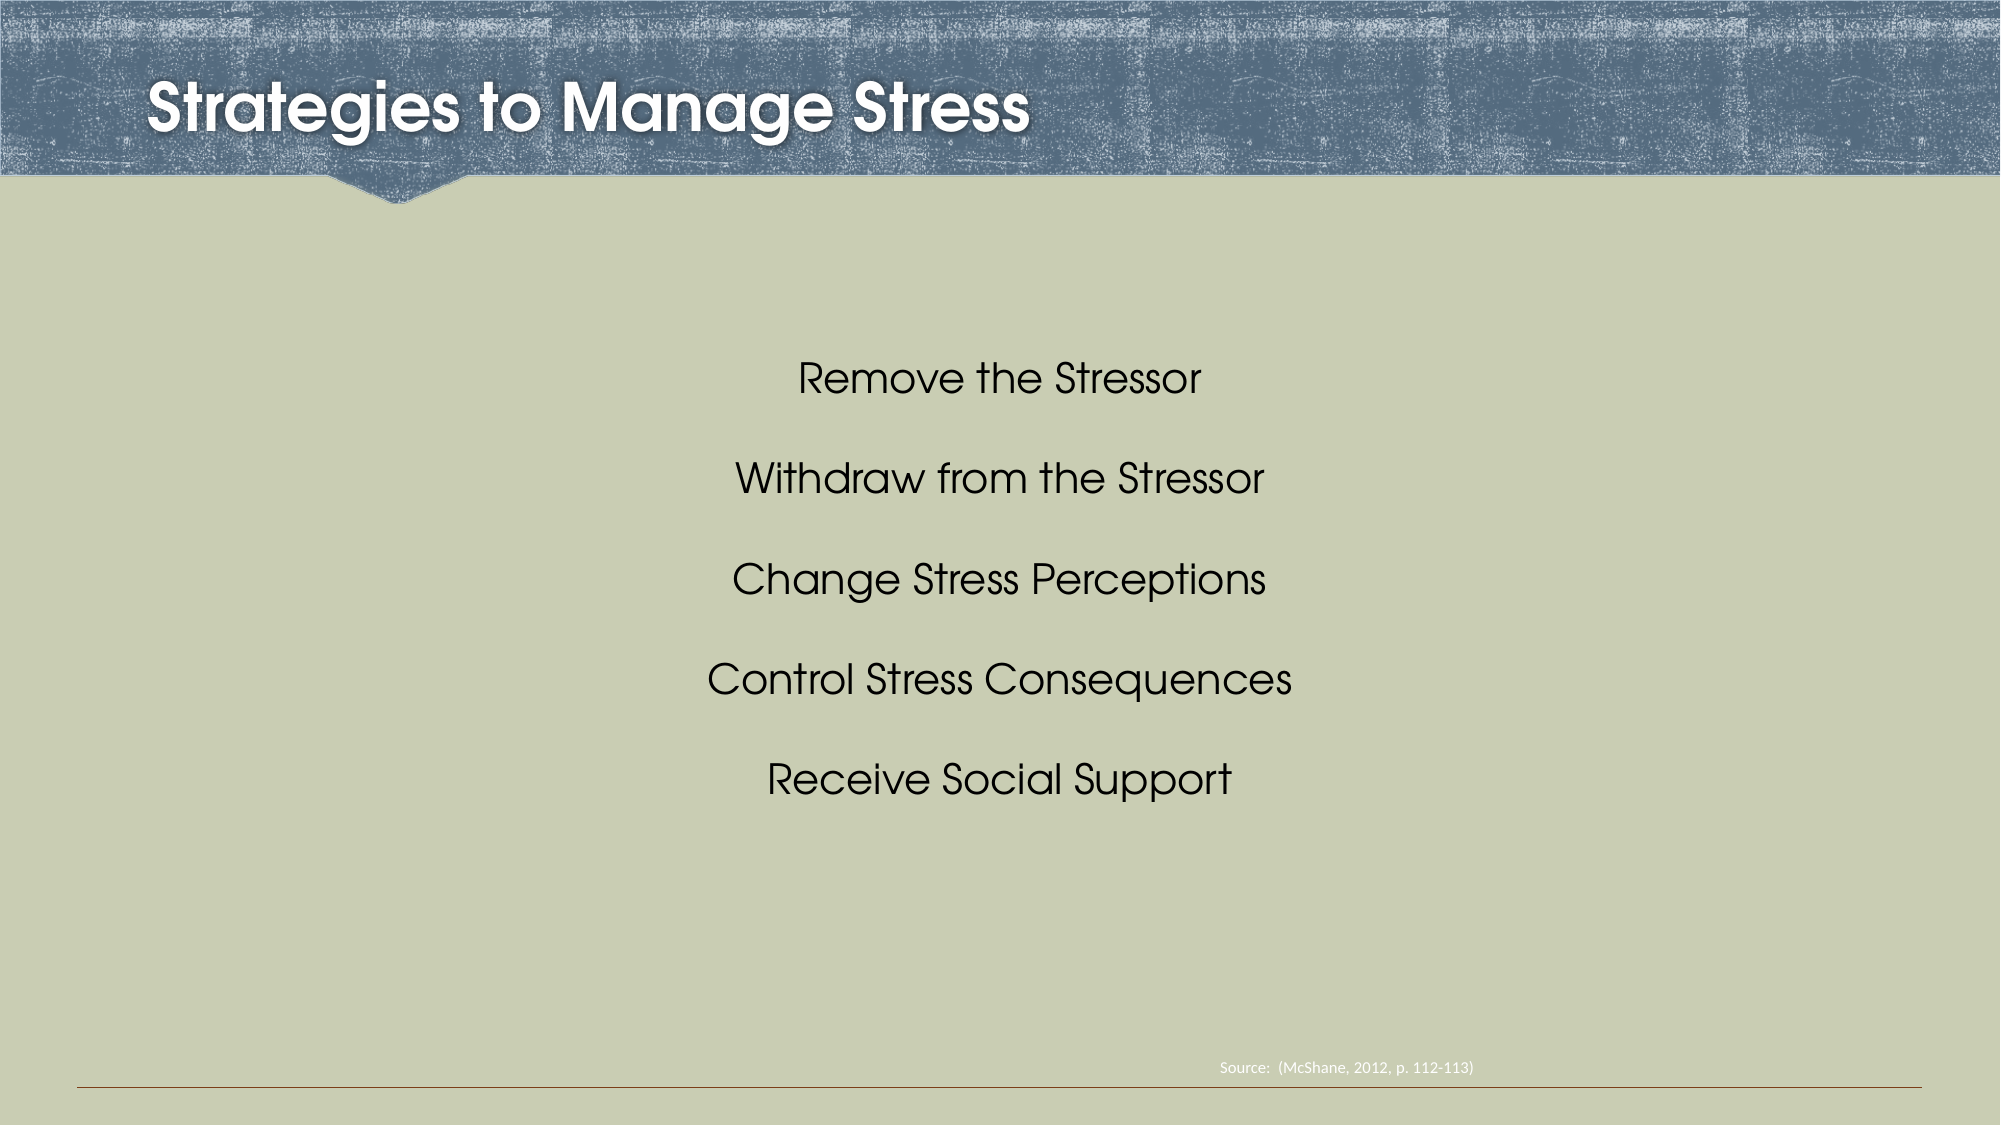

# Strategies to Manage Stress
Remove the Stressor

Withdraw from the Stressor

Change Stress Perceptions

Control Stress Consequences

Receive Social Support

Source:  (McShane, 2012, p. 112-113)